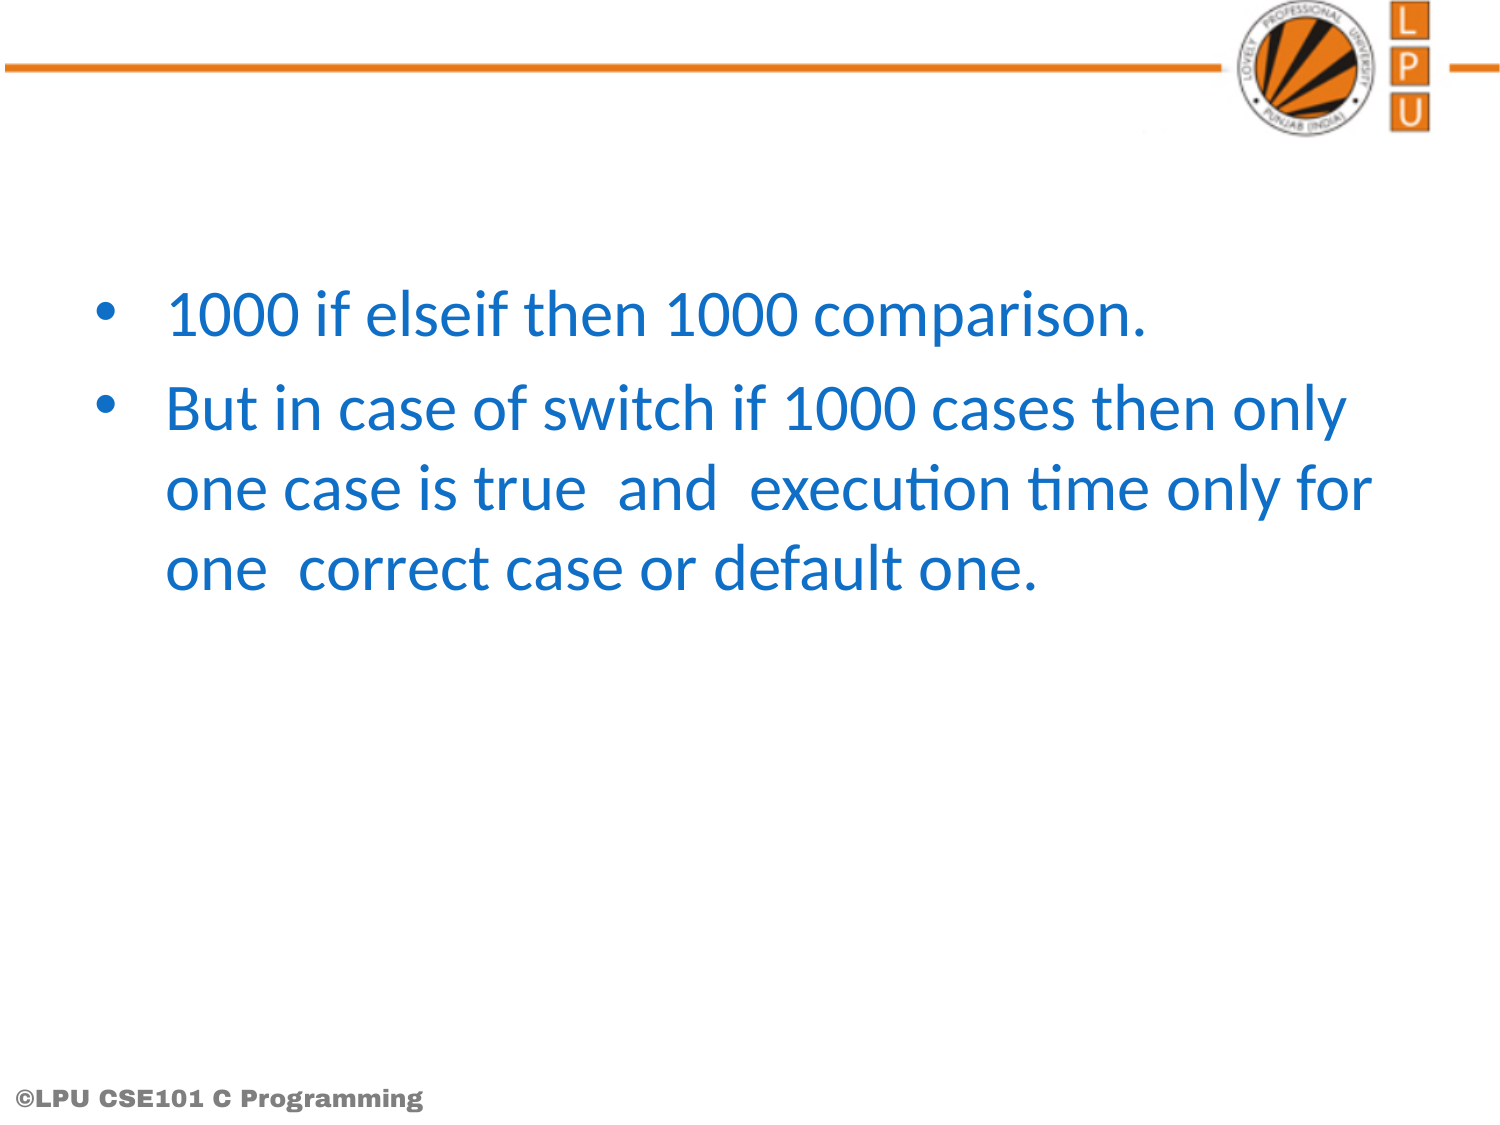

1000 if elseif then 1000 comparison.
But in case of switch if 1000 cases then only one case is true  and  execution time only for one  correct case or default one.